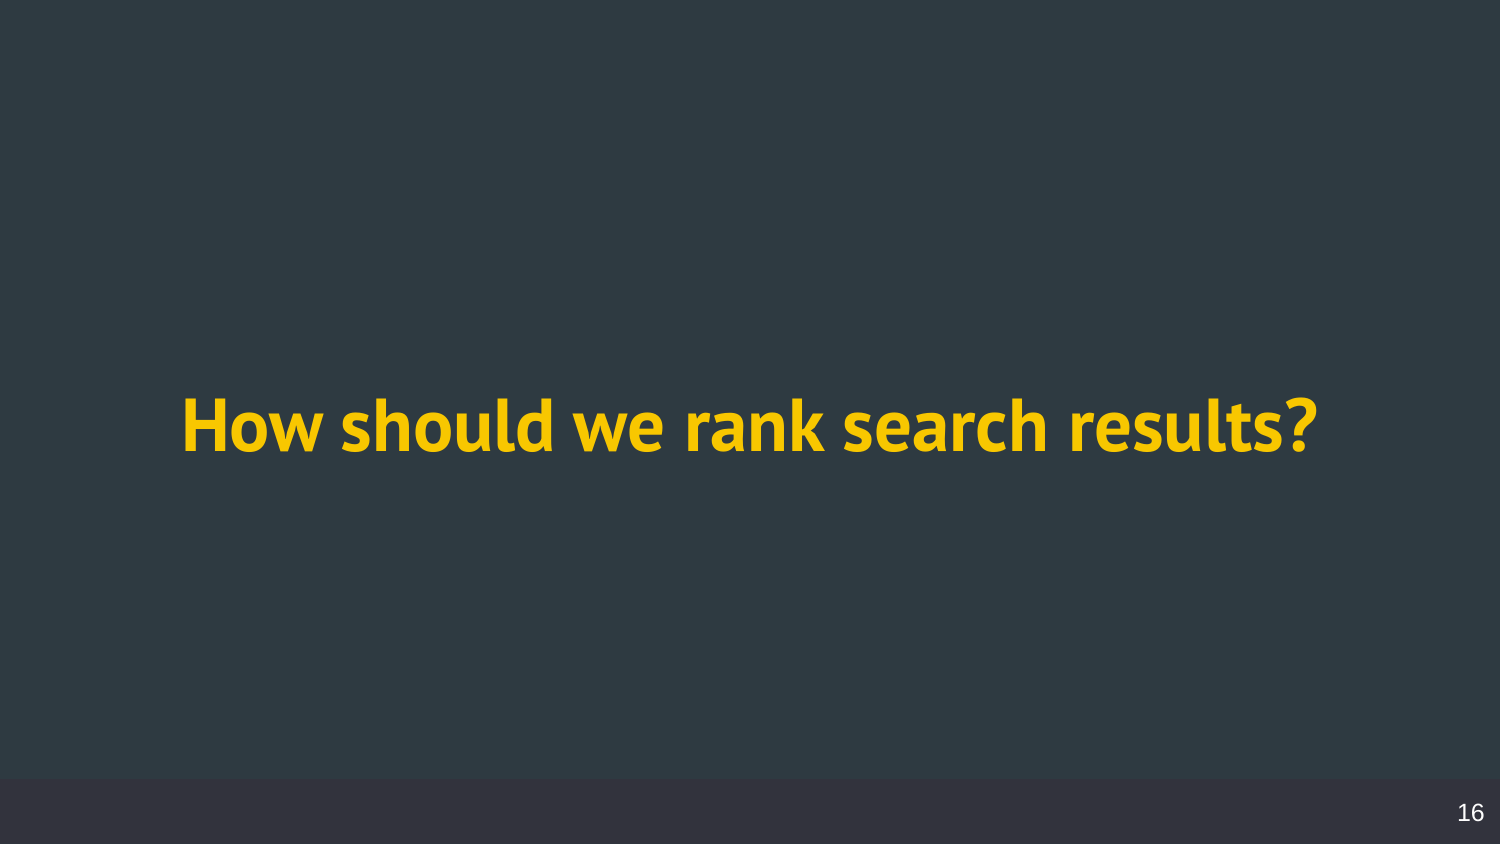

# How should we rank search results?
16